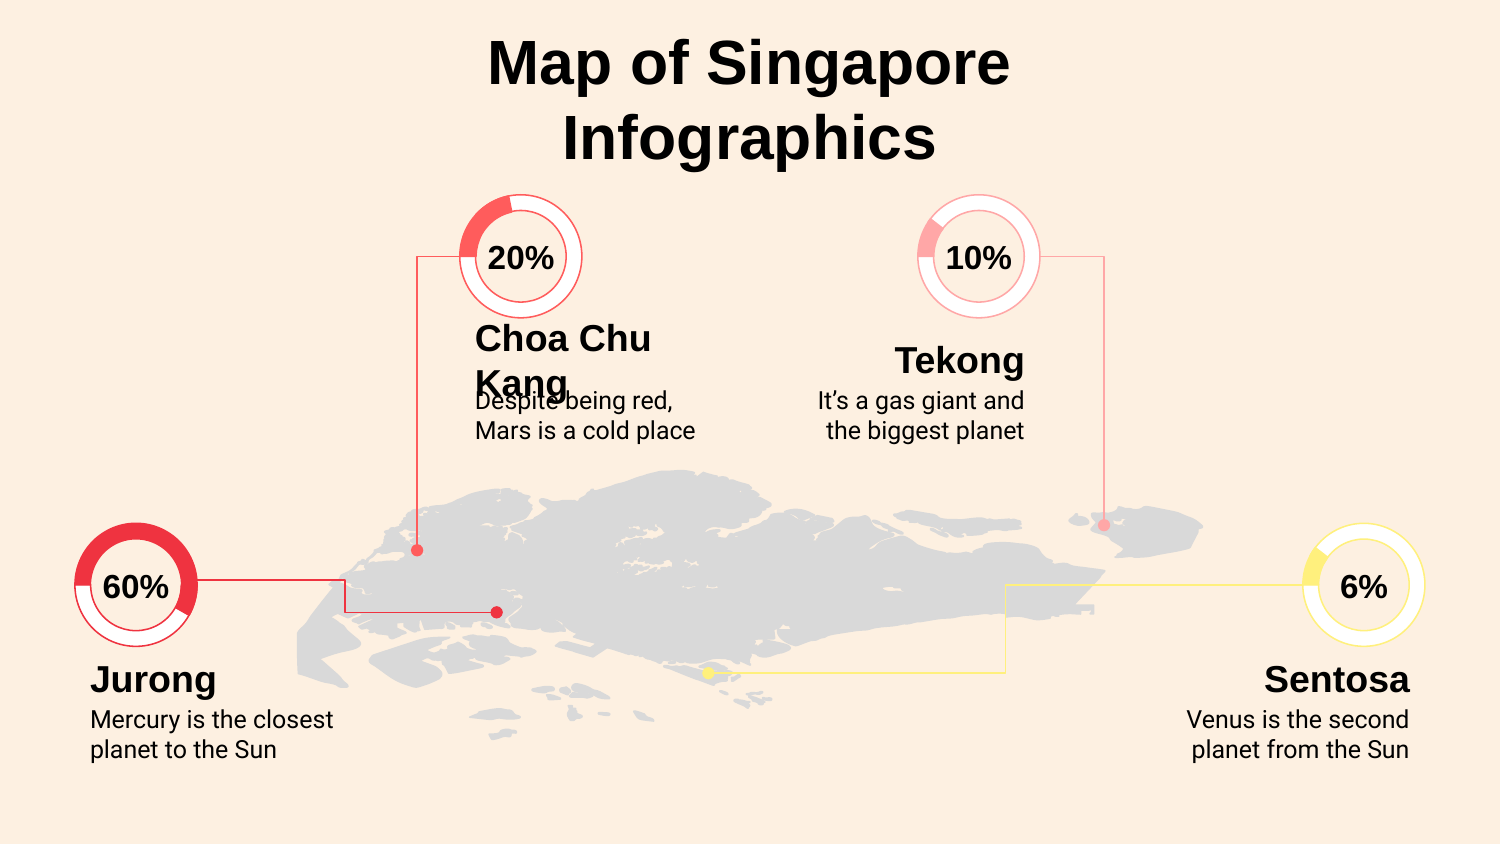

# Map of Singapore Infographics

20%
10%
Tekong
Choa Chu Kang
Despite being red, Mars is a cold place
It’s a gas giant and the biggest planet

60%
6%
Jurong
Sentosa
Mercury is the closest planet to the Sun
Venus is the second planet from the Sun